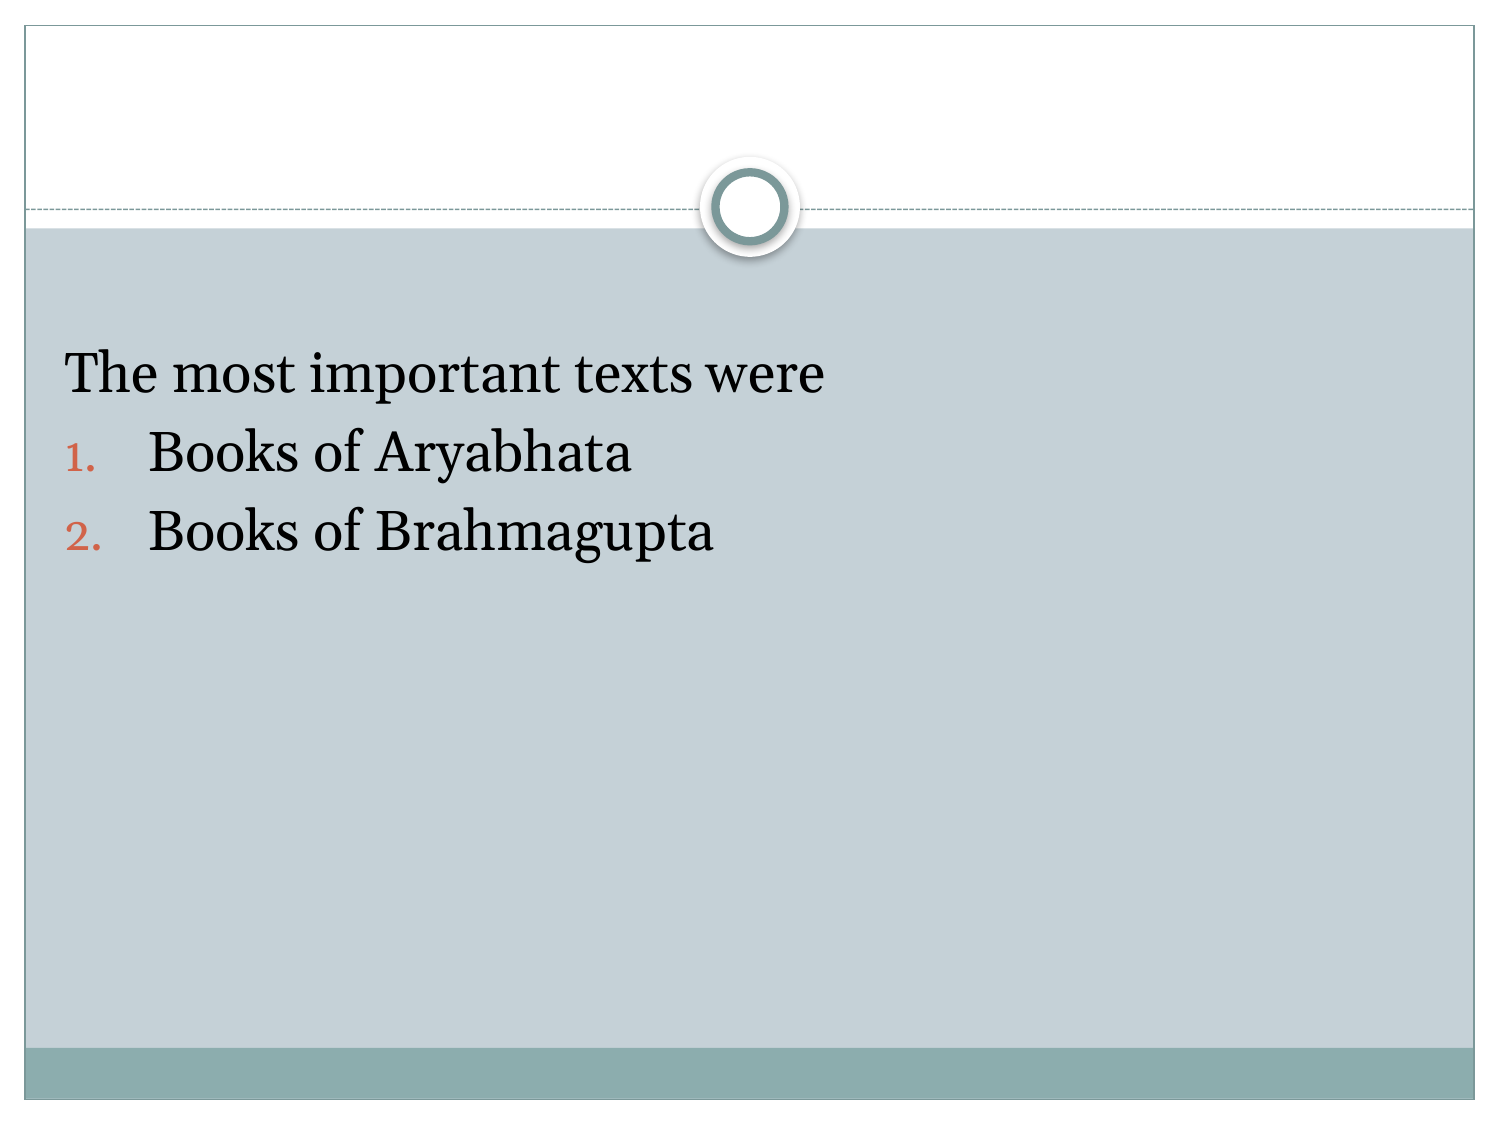

#

The most important texts were
Books of Aryabhata
Books of Brahmagupta